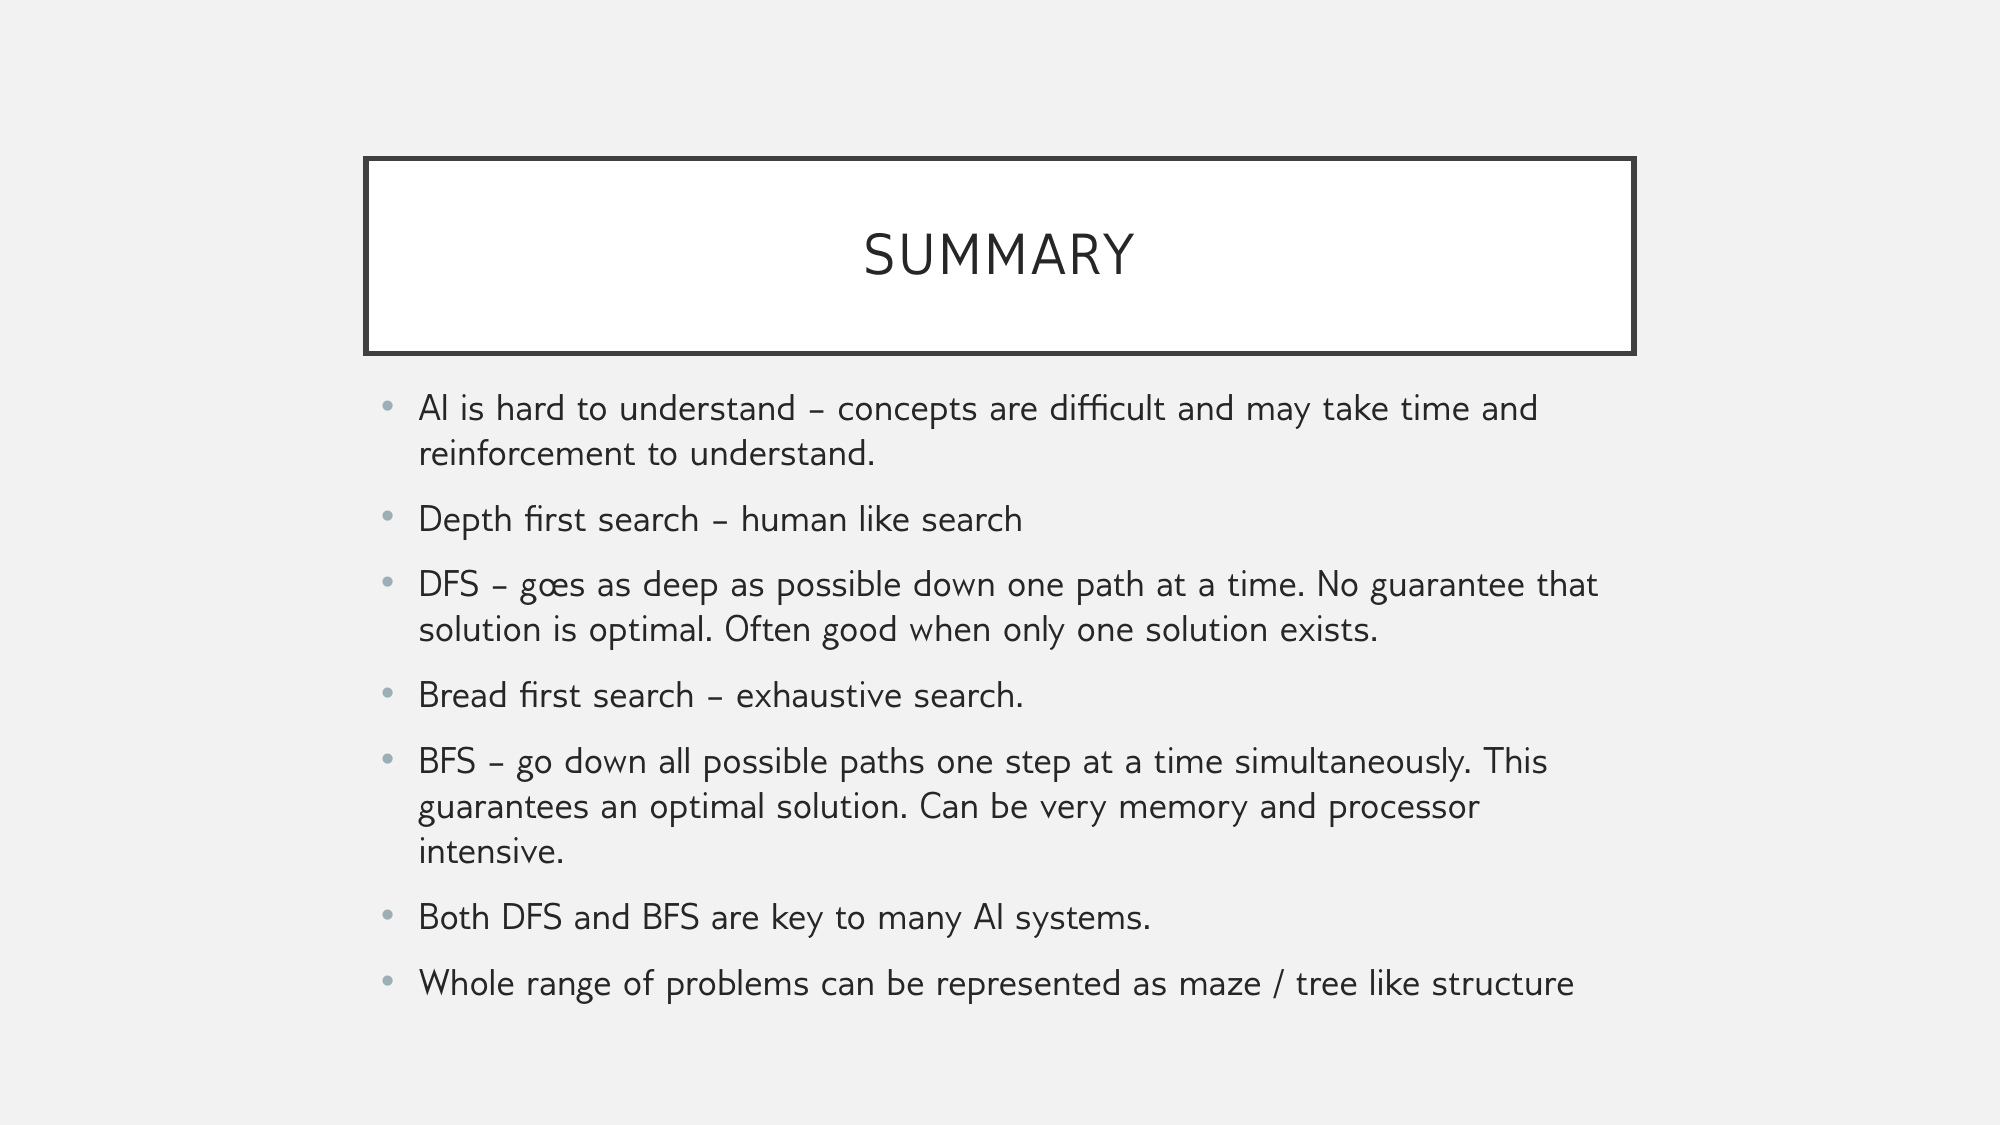

# Summary
AI is hard to understand – concepts are difficult and may take time and reinforcement to understand.
Depth first search – human like search
DFS – goes as deep as possible down one path at a time. No guarantee that solution is optimal. Often good when only one solution exists.
Bread first search – exhaustive search.
BFS – go down all possible paths one step at a time simultaneously. This guarantees an optimal solution. Can be very memory and processor intensive.
Both DFS and BFS are key to many AI systems.
Whole range of problems can be represented as maze / tree like structure